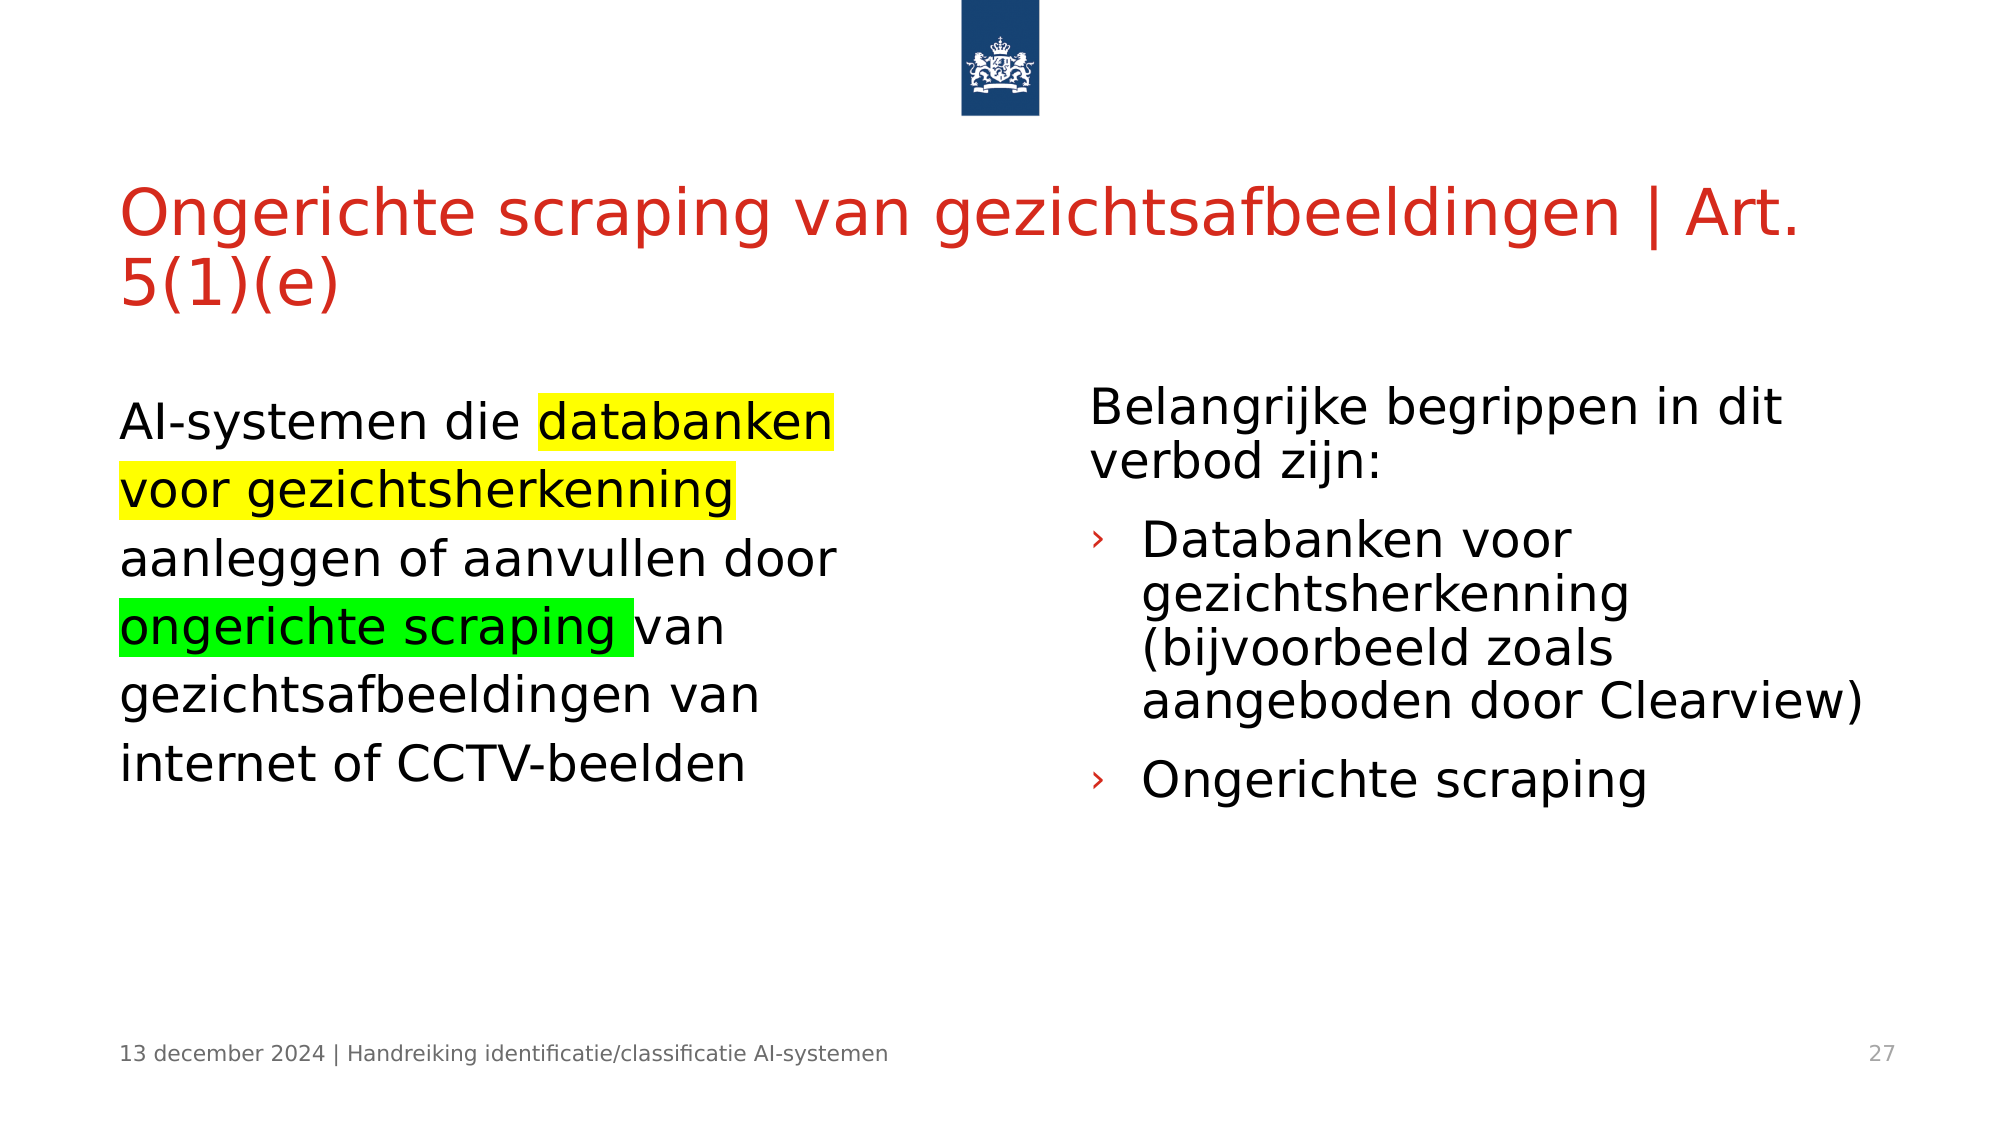

# Ongerichte scraping van gezichtsafbeeldingen | Art. 5(1)(e)
AI-systemen die databanken voor gezichtsherkenning aanleggen of aanvullen door ongerichte scraping van gezichtsafbeeldingen van internet of CCTV-beelden
Belangrijke begrippen in dit verbod zijn:
Databanken voor gezichtsherkenning (bijvoorbeeld zoals aangeboden door Clearview)
Ongerichte scraping
13 december 2024 | Handreiking identificatie/classificatie AI-systemen
27